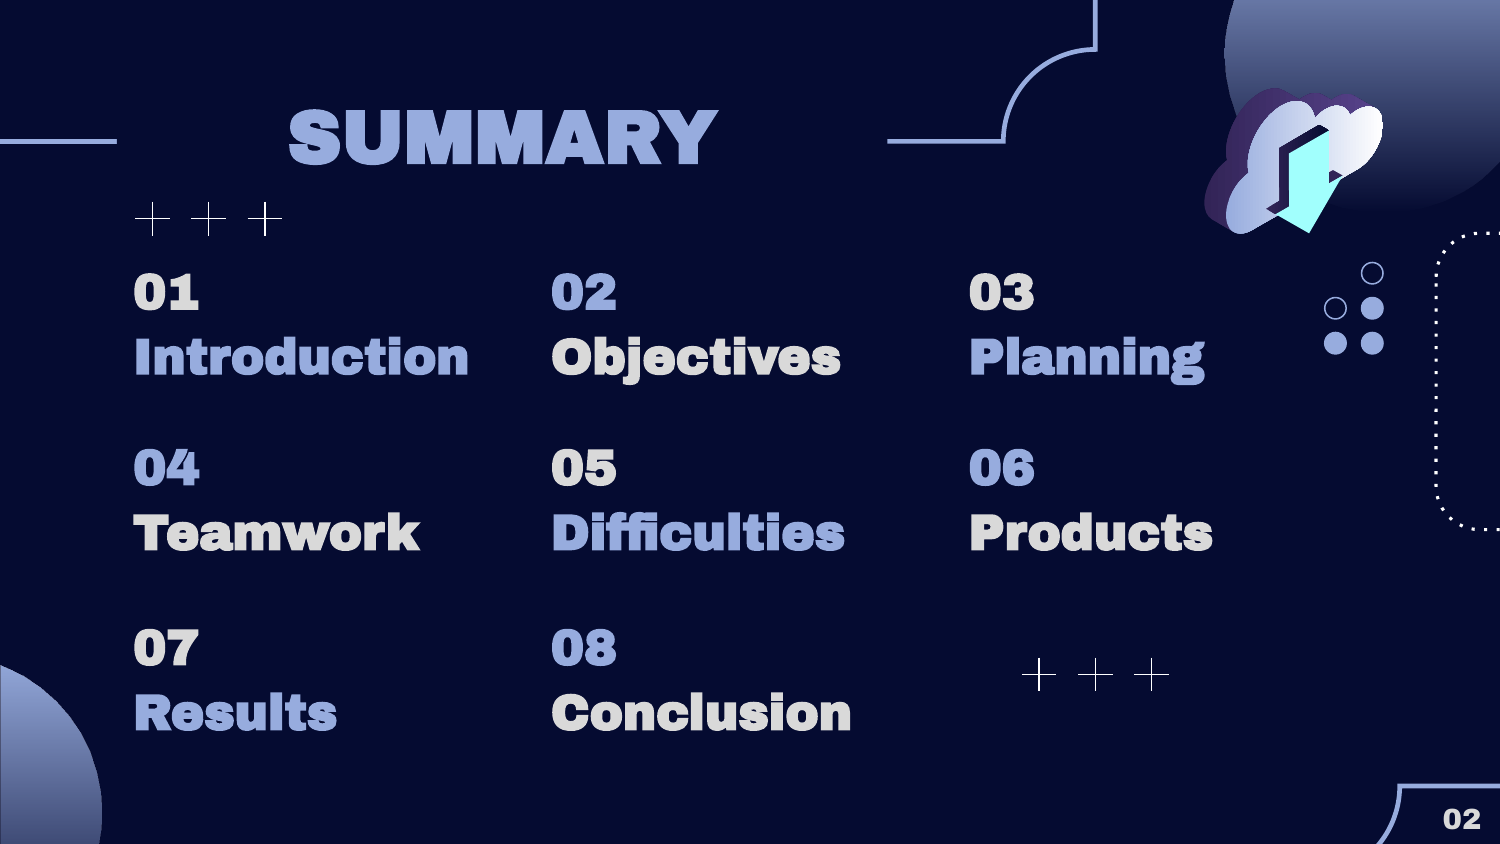

# SUMMARY

01
02
03

Introduction
Objectives
Planning
04
05
06
Teamwork
Difficulties
Products
07
08
Results
Conclusion
02